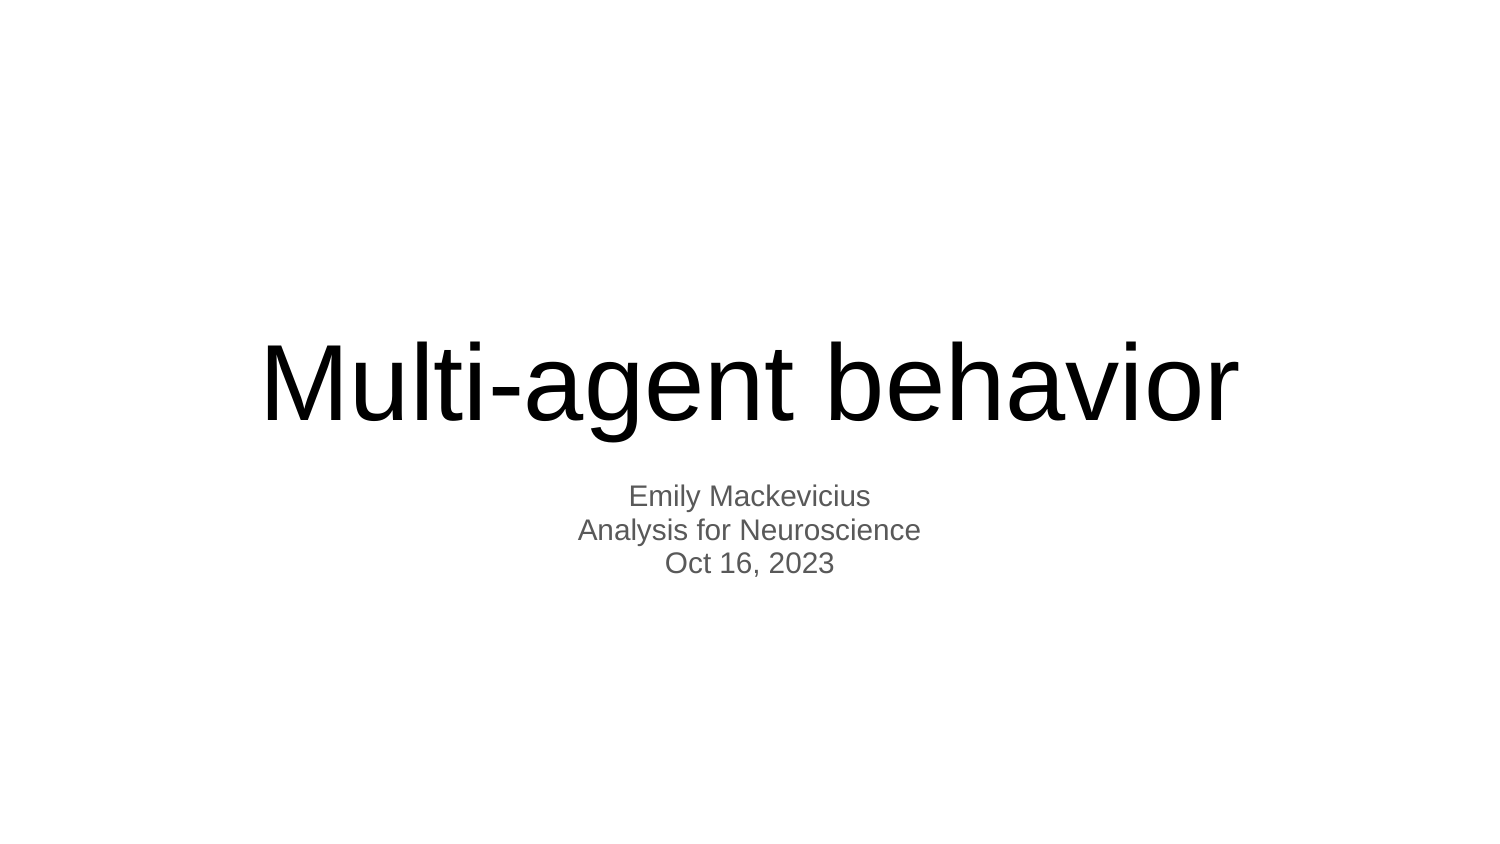

# Multi-agent behavior
Emily Mackevicius
Analysis for Neuroscience
Oct 16, 2023